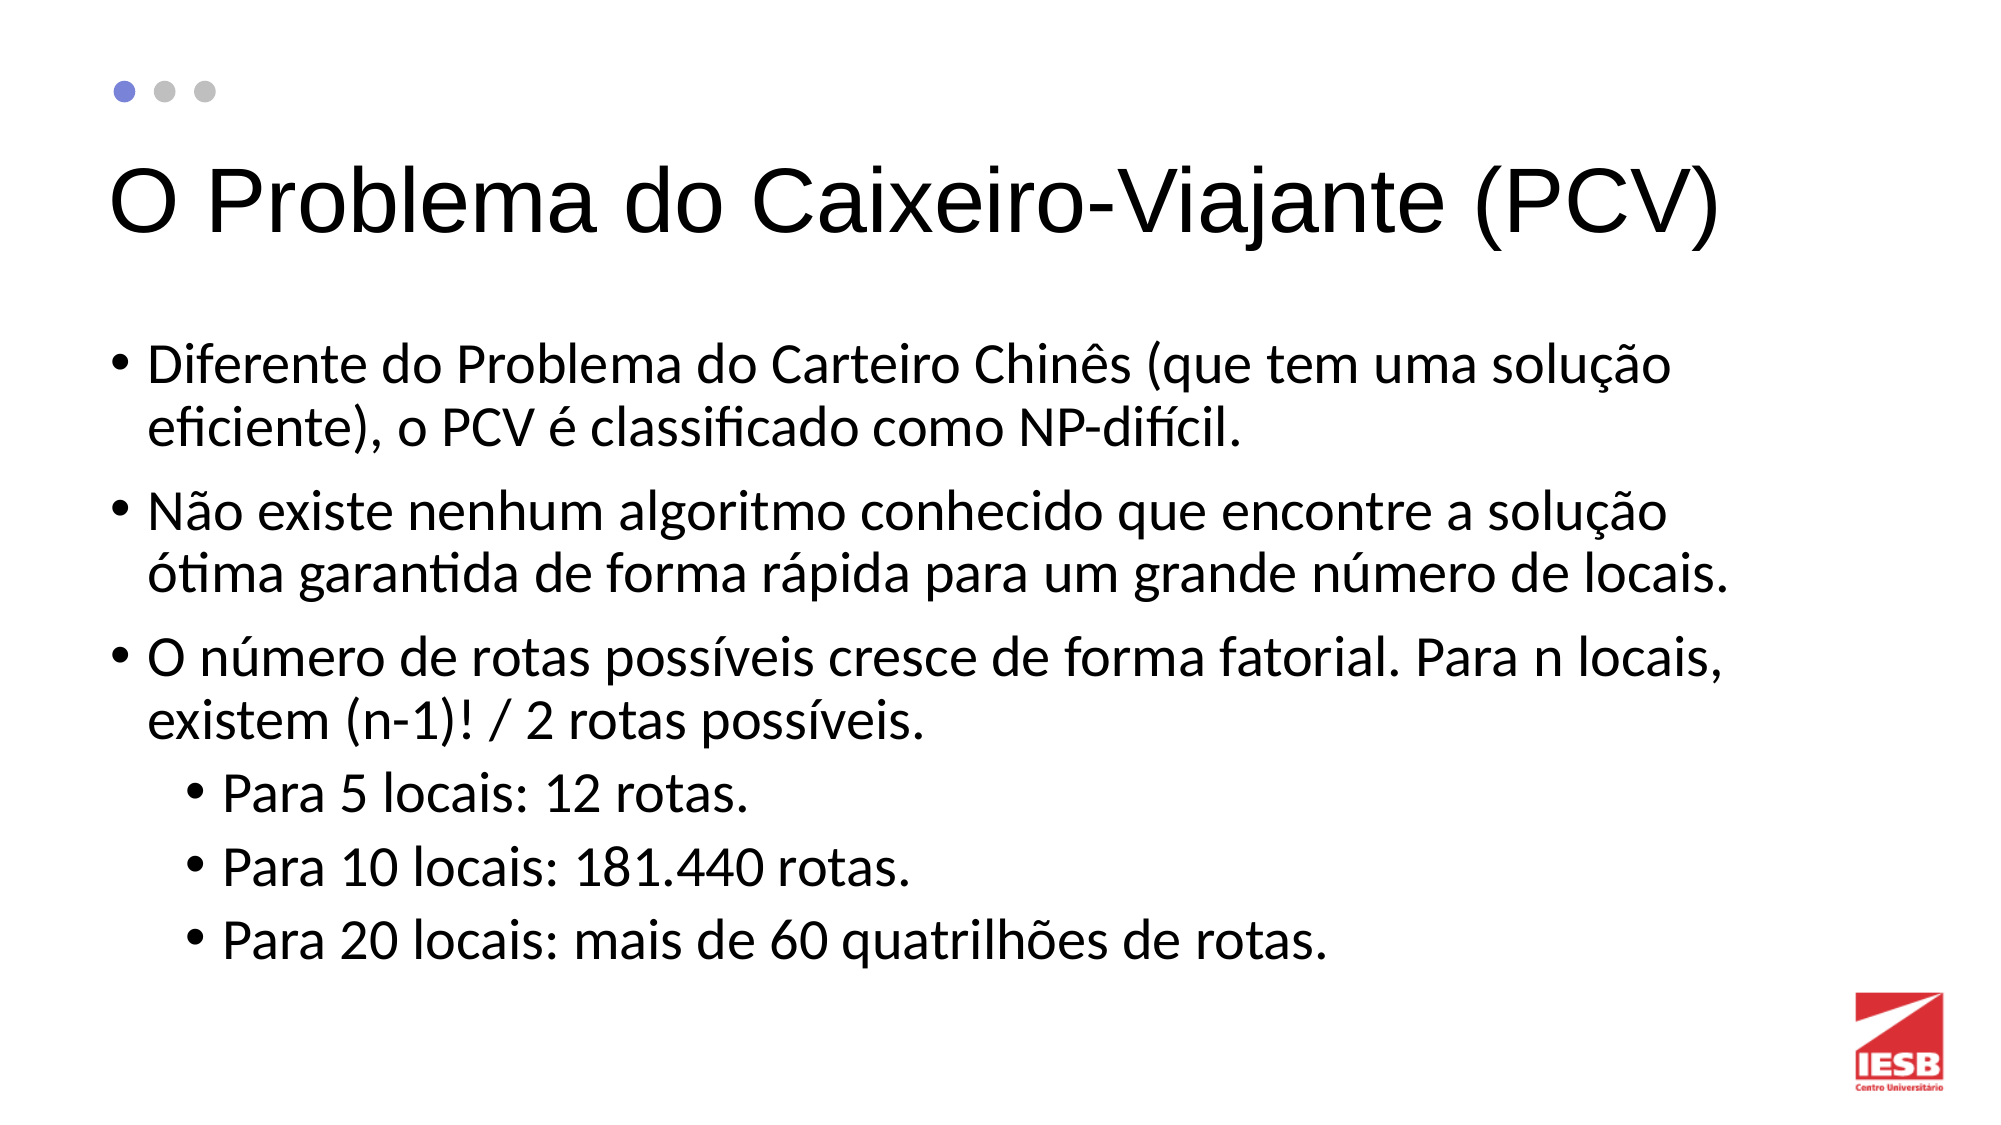

# O Problema do Caixeiro-Viajante (PCV)
Diferente do Problema do Carteiro Chinês (que tem uma solução eficiente), o PCV é classificado como NP-difícil.
Não existe nenhum algoritmo conhecido que encontre a solução ótima garantida de forma rápida para um grande número de locais.
O número de rotas possíveis cresce de forma fatorial. Para n locais, existem (n-1)! / 2 rotas possíveis.
Para 5 locais: 12 rotas.
Para 10 locais: 181.440 rotas.
Para 20 locais: mais de 60 quatrilhões de rotas.